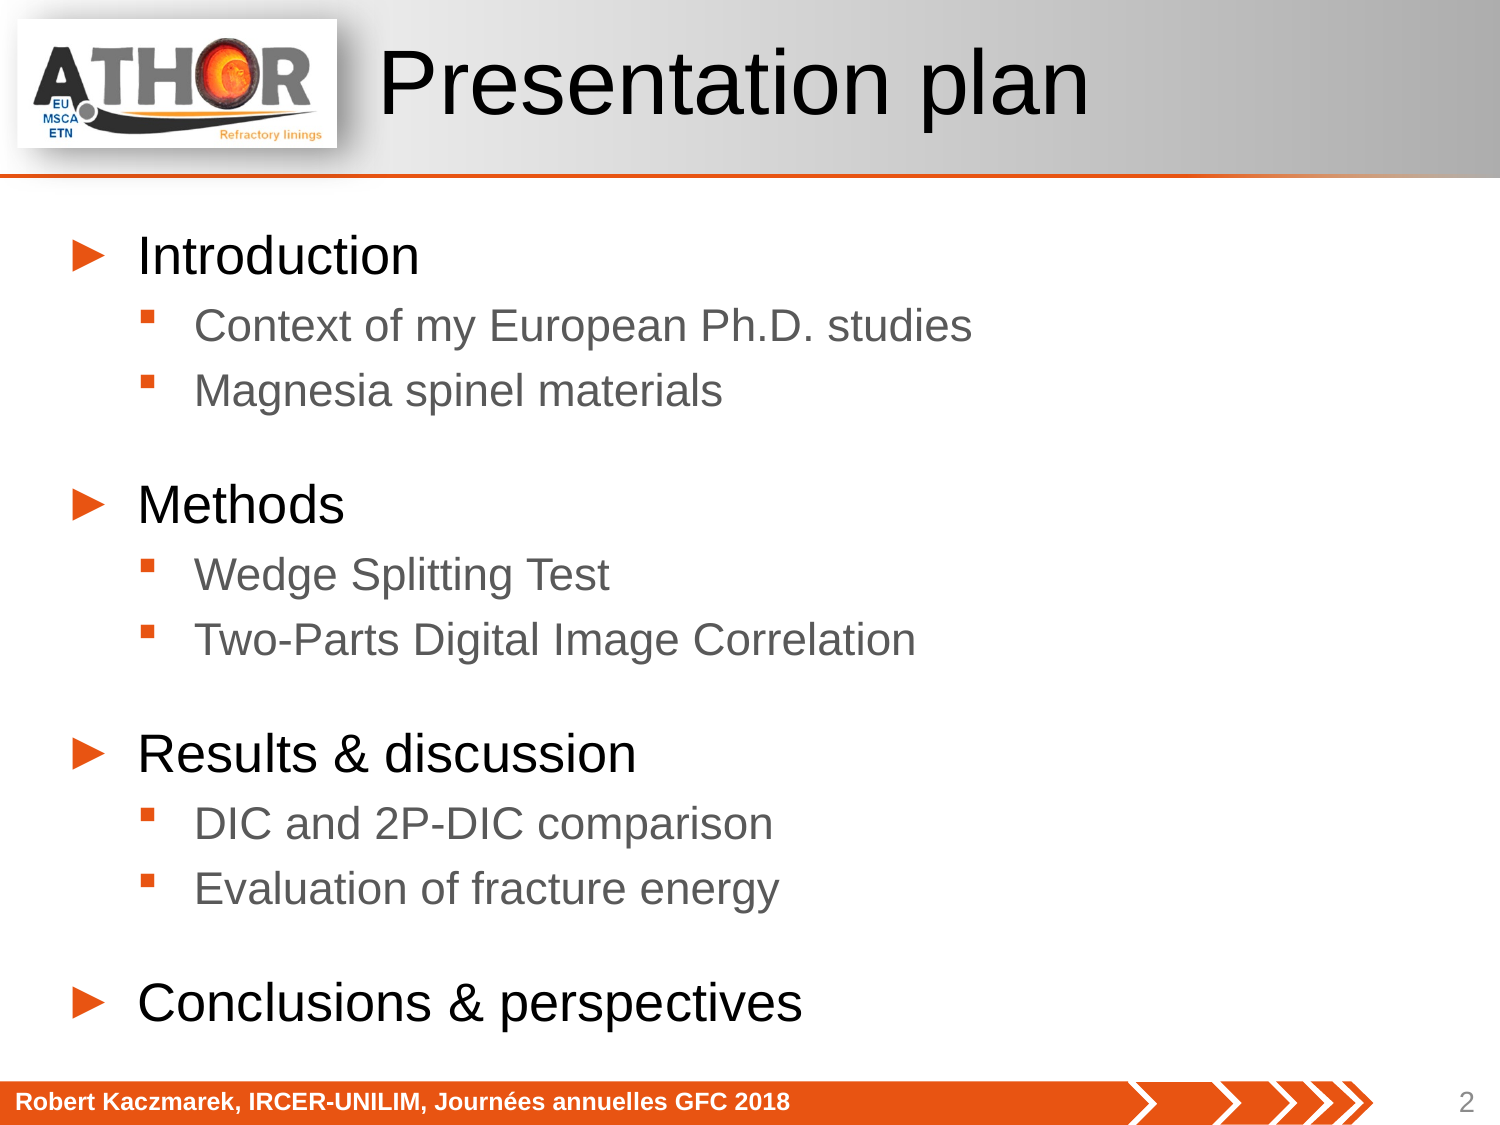

Presentation plan
Introduction
Context of my European Ph.D. studies
Magnesia spinel materials
Methods
Wedge Splitting Test
Two-Parts Digital Image Correlation
Results & discussion
DIC and 2P-DIC comparison
Evaluation of fracture energy
Conclusions & perspectives
Robert Kaczmarek, IRCER-UNILIM, Journées annuelles GFC 2018
2